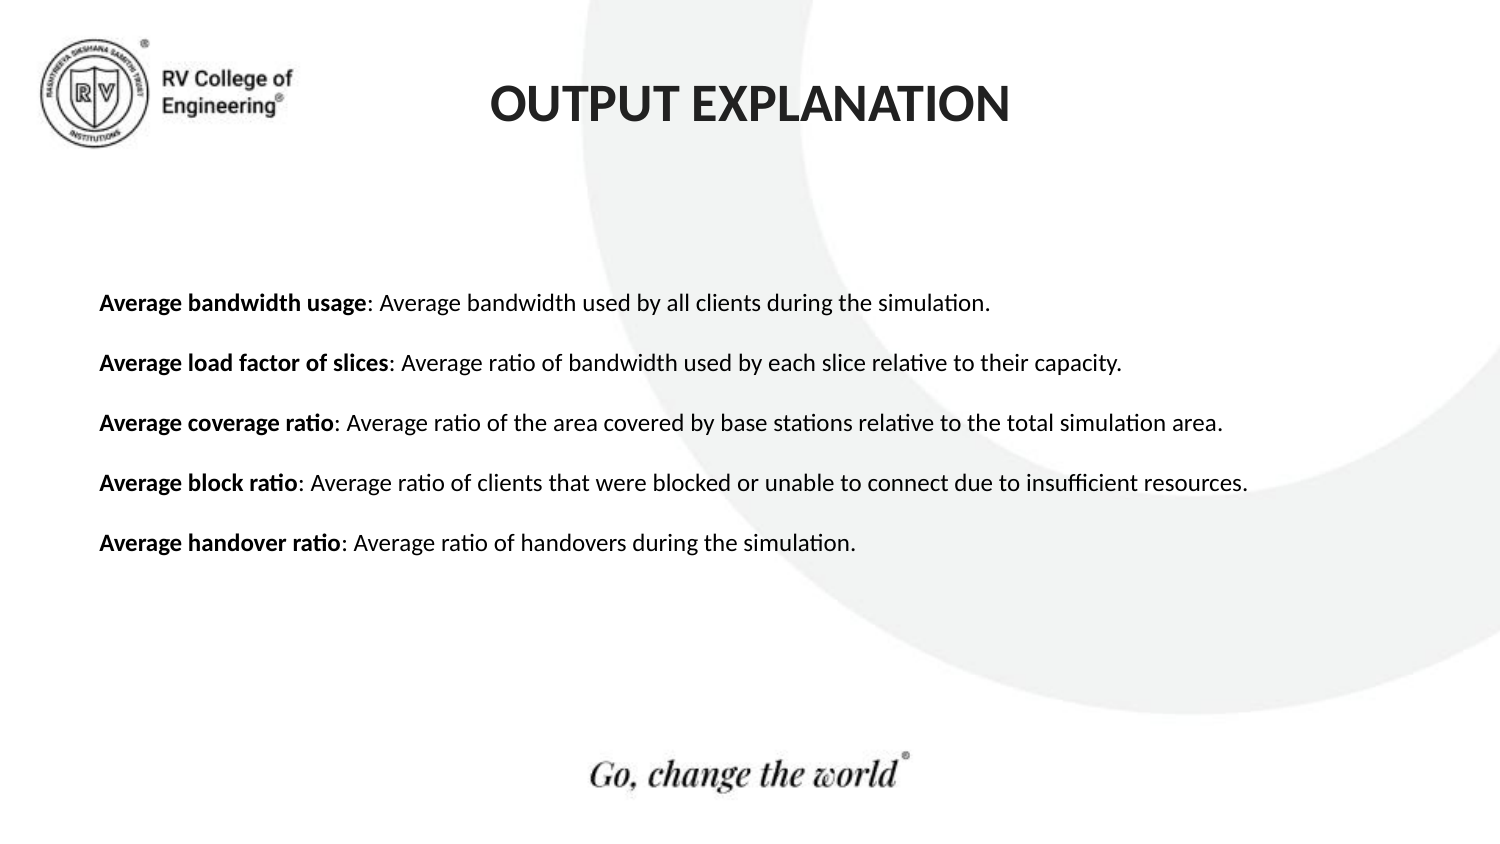

# OUTPUT EXPLANATION
Average bandwidth usage: Average bandwidth used by all clients during the simulation.

Average load factor of slices: Average ratio of bandwidth used by each slice relative to their capacity.

Average coverage ratio: Average ratio of the area covered by base stations relative to the total simulation area.

Average block ratio: Average ratio of clients that were blocked or unable to connect due to insufficient resources.

Average handover ratio: Average ratio of handovers during the simulation.